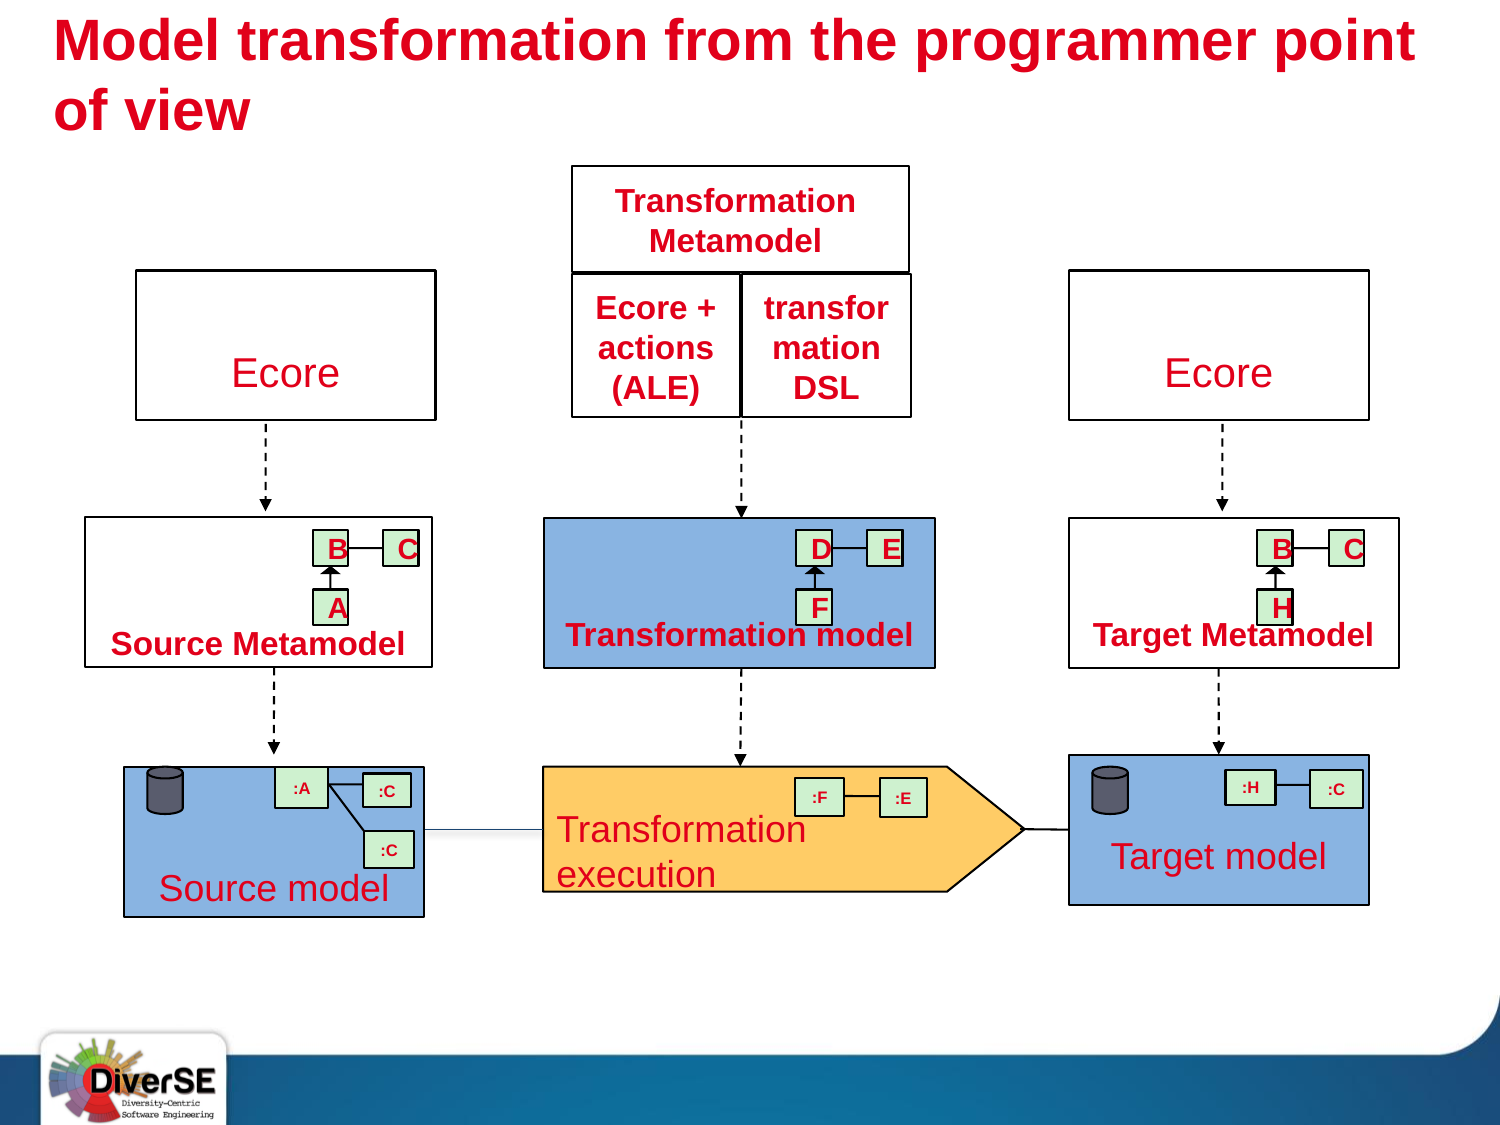

# Model transformation from the programmer point of view
Transformation
Metamodel

Ecore

Ecore
Ecore + actions (ALE)
transformation DSL

Source Metamodel

Transformation model

Target Metamodel
B
C
C
D
D
E
E
B
B
C

A
F
F
H
H

Target model

Source model

:A

:C
:H
:C
:F
:E

Transformation
execution

:C